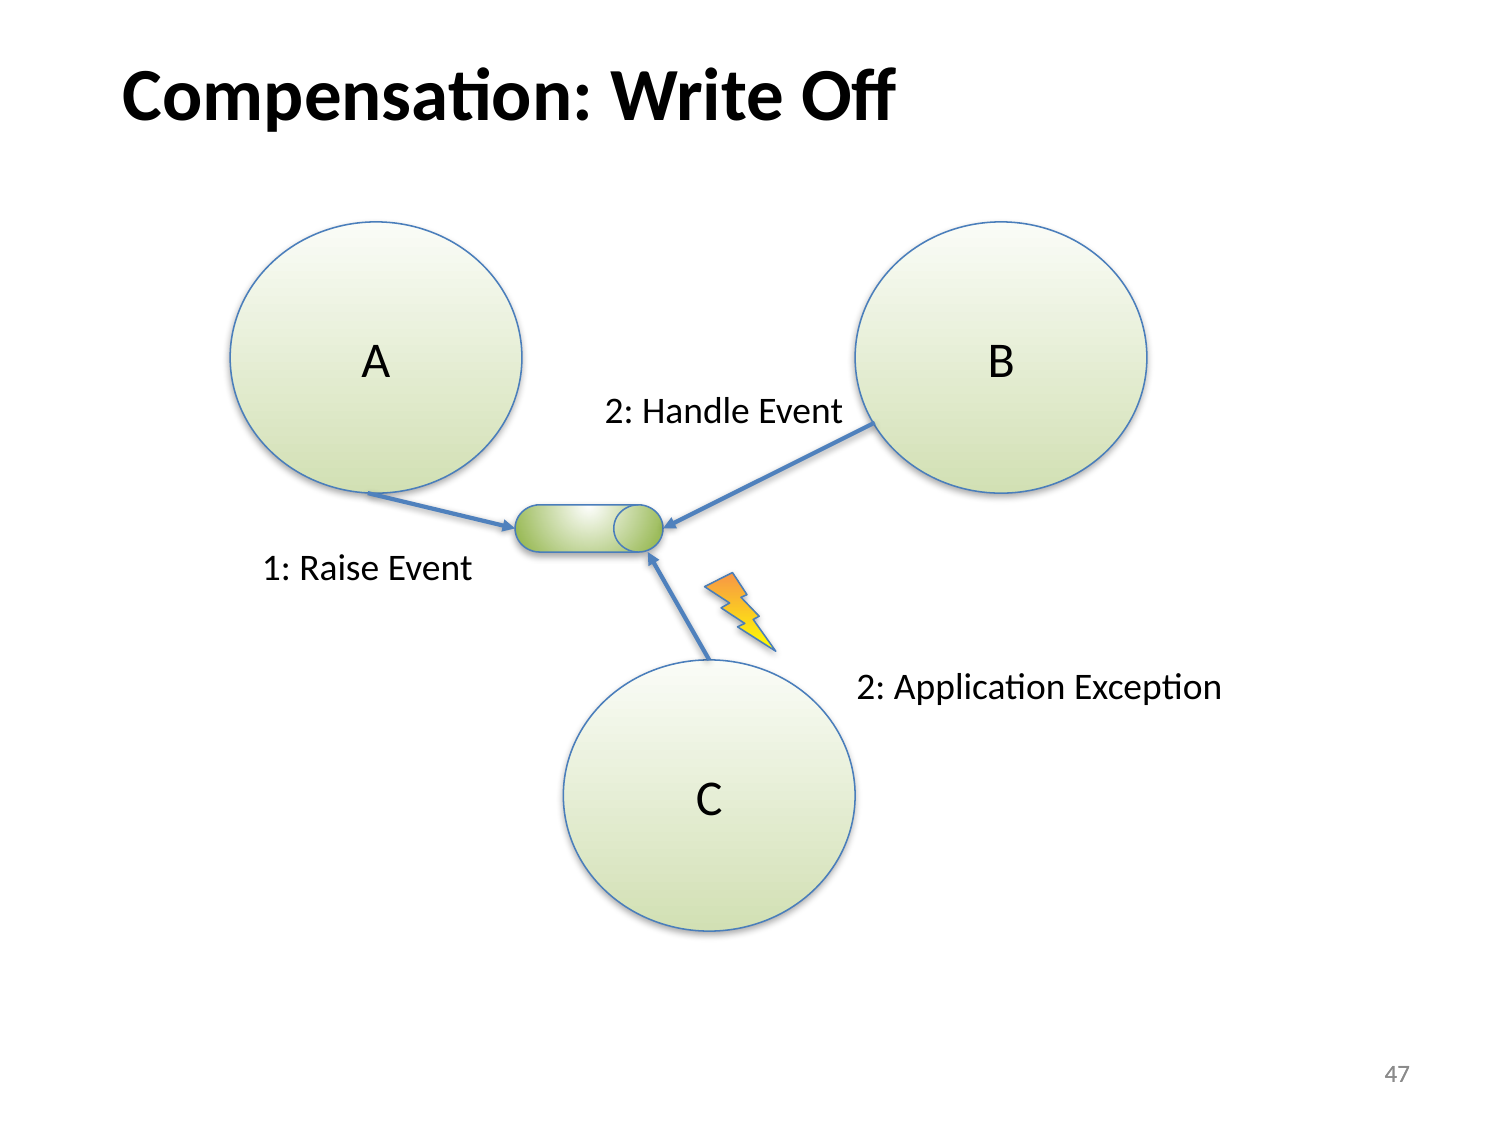

Compensation: Write Off
A
B
2: Handle Event

1: Raise Event

2: Application Exception
C
47
47